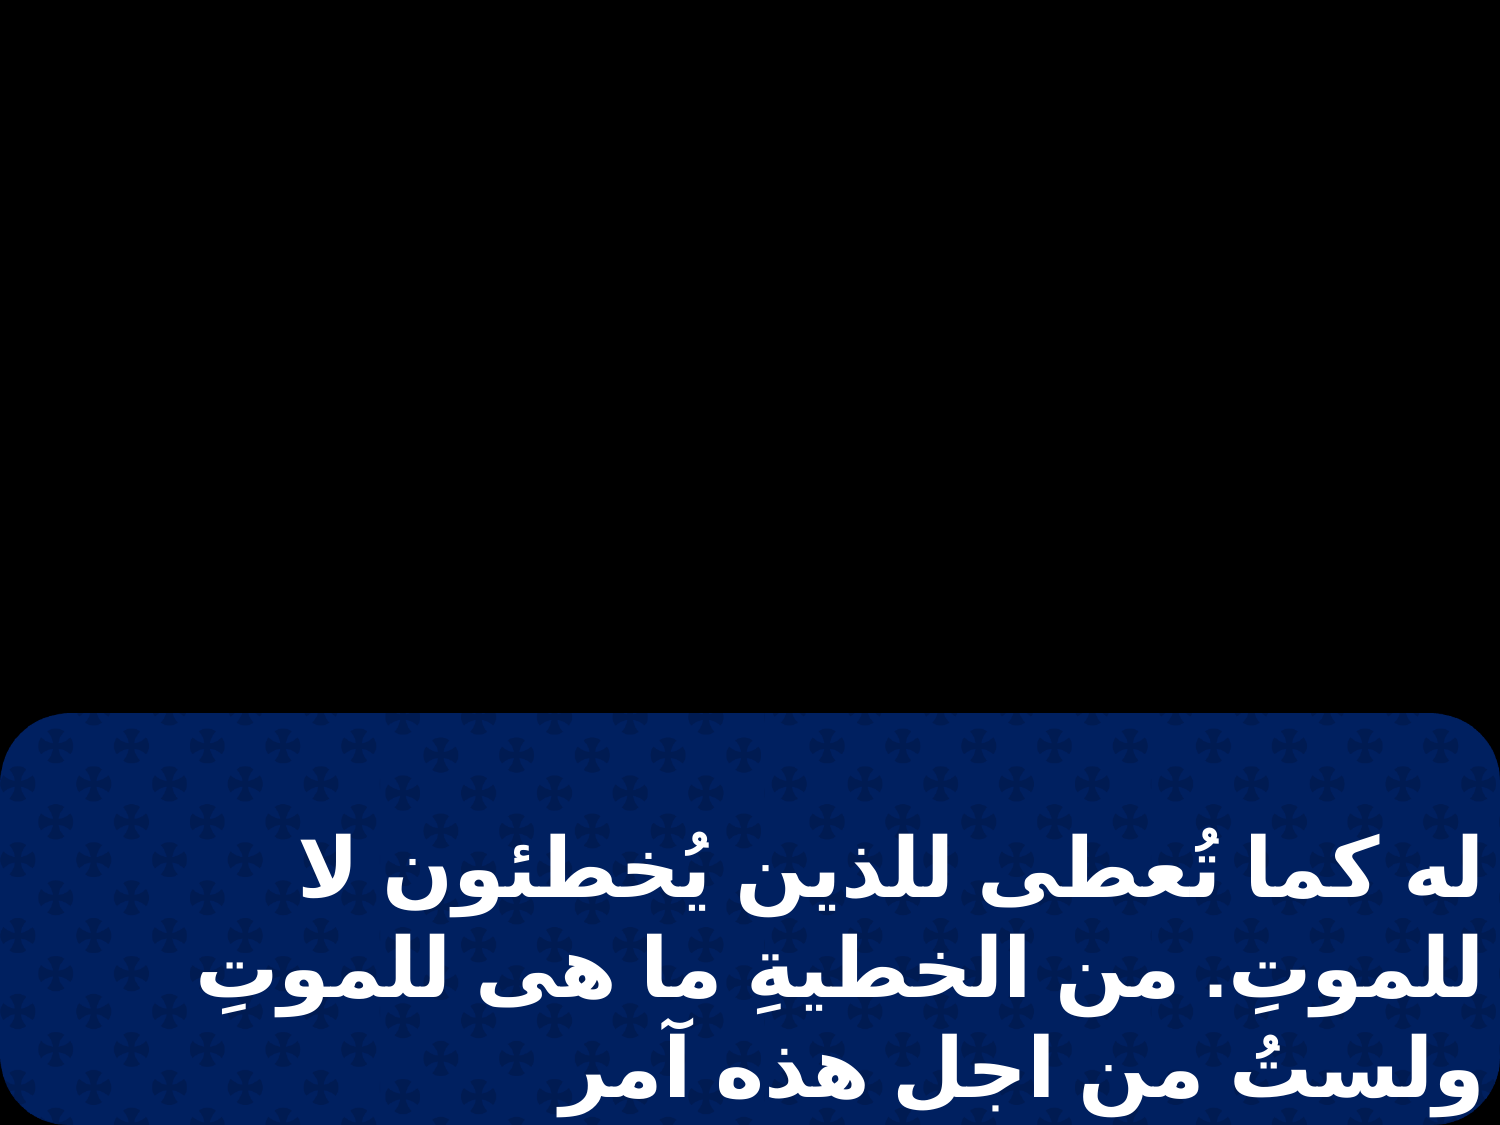

له كما تُعطى للذين يُخطئون لا للموتِ. من الخطيةِ ما هى للموتِ ولستُ من اجل هذه آمر